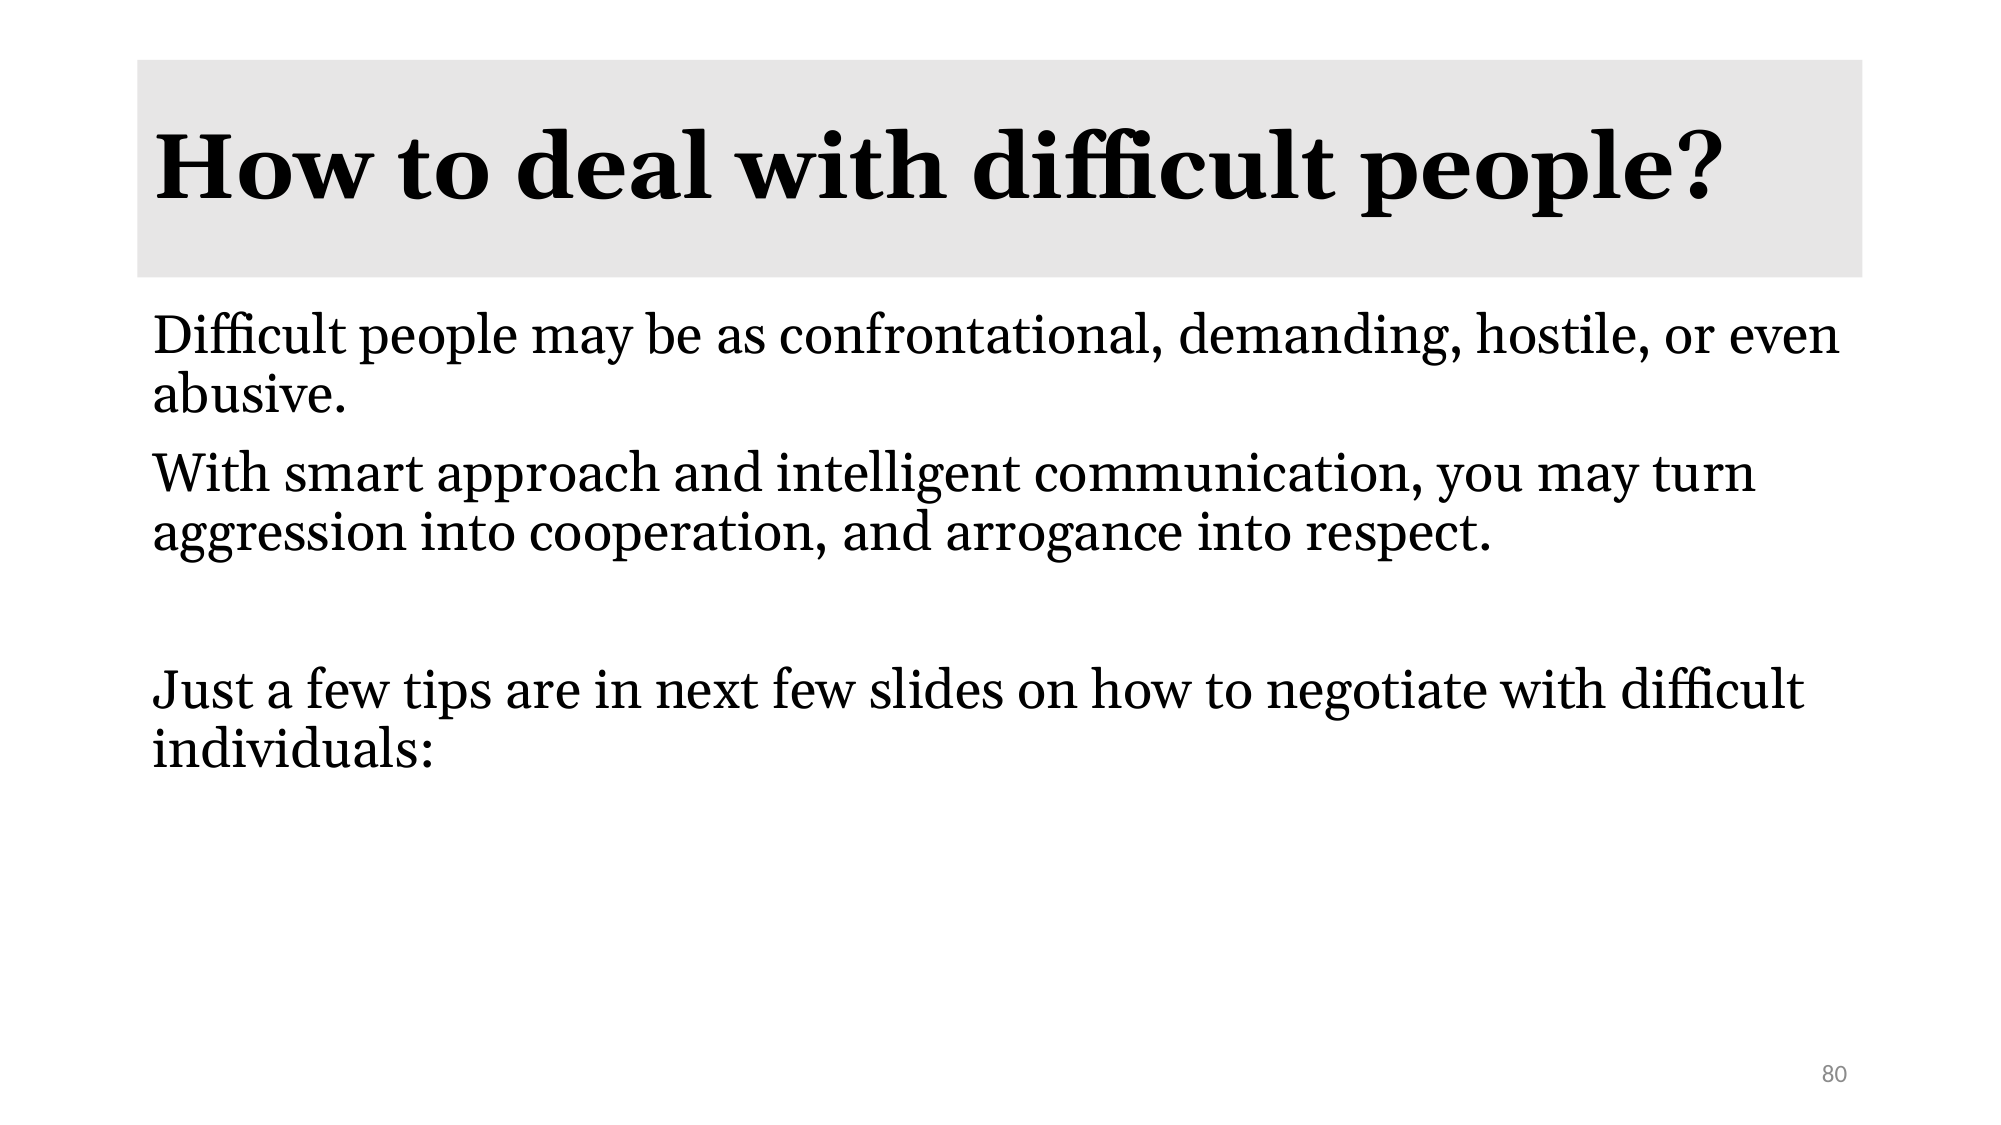

# How to deal with difficult people?
Difficult people may be as confrontational, demanding, hostile, or even abusive.
With smart approach and intelligent communication, you may turn aggression into cooperation, and arrogance into respect.

Just a few tips are in next few slides on how to negotiate with difficult individuals:

80